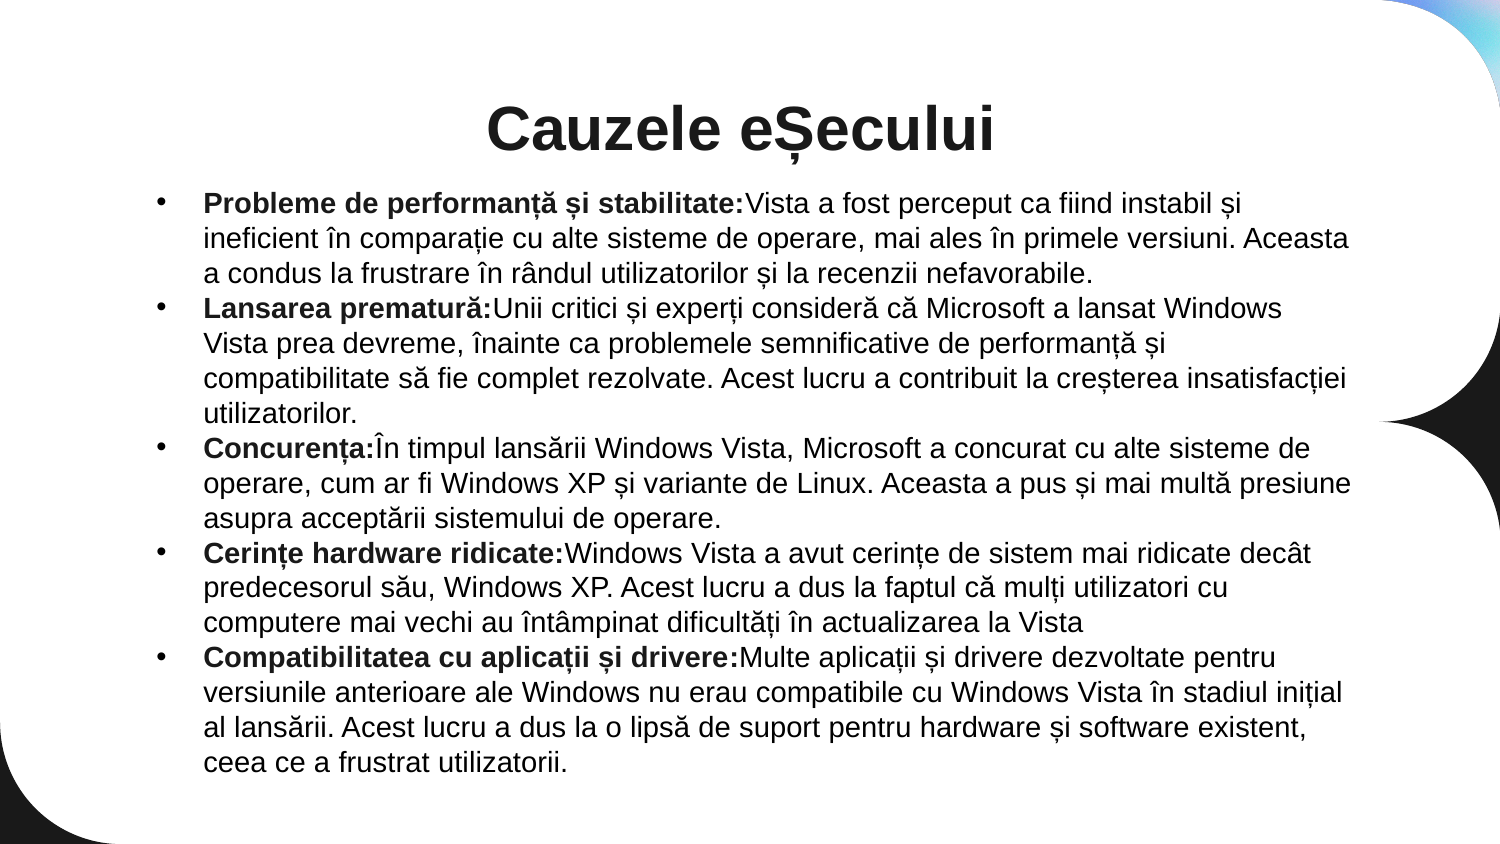

# Cauzele eȘecului
Probleme de performanță și stabilitate:Vista a fost perceput ca fiind instabil și ineficient în comparație cu alte sisteme de operare, mai ales în primele versiuni. Aceasta a condus la frustrare în rândul utilizatorilor și la recenzii nefavorabile.
Lansarea prematură:Unii critici și experți consideră că Microsoft a lansat Windows Vista prea devreme, înainte ca problemele semnificative de performanță și compatibilitate să fie complet rezolvate. Acest lucru a contribuit la creșterea insatisfacției utilizatorilor.
Concurența:În timpul lansării Windows Vista, Microsoft a concurat cu alte sisteme de operare, cum ar fi Windows XP și variante de Linux. Aceasta a pus și mai multă presiune asupra acceptării sistemului de operare.
Cerințe hardware ridicate:Windows Vista a avut cerințe de sistem mai ridicate decât predecesorul său, Windows XP. Acest lucru a dus la faptul că mulți utilizatori cu computere mai vechi au întâmpinat dificultăți în actualizarea la Vista
Compatibilitatea cu aplicații și drivere:Multe aplicații și drivere dezvoltate pentru versiunile anterioare ale Windows nu erau compatibile cu Windows Vista în stadiul inițial al lansării. Acest lucru a dus la o lipsă de suport pentru hardware și software existent, ceea ce a frustrat utilizatorii.